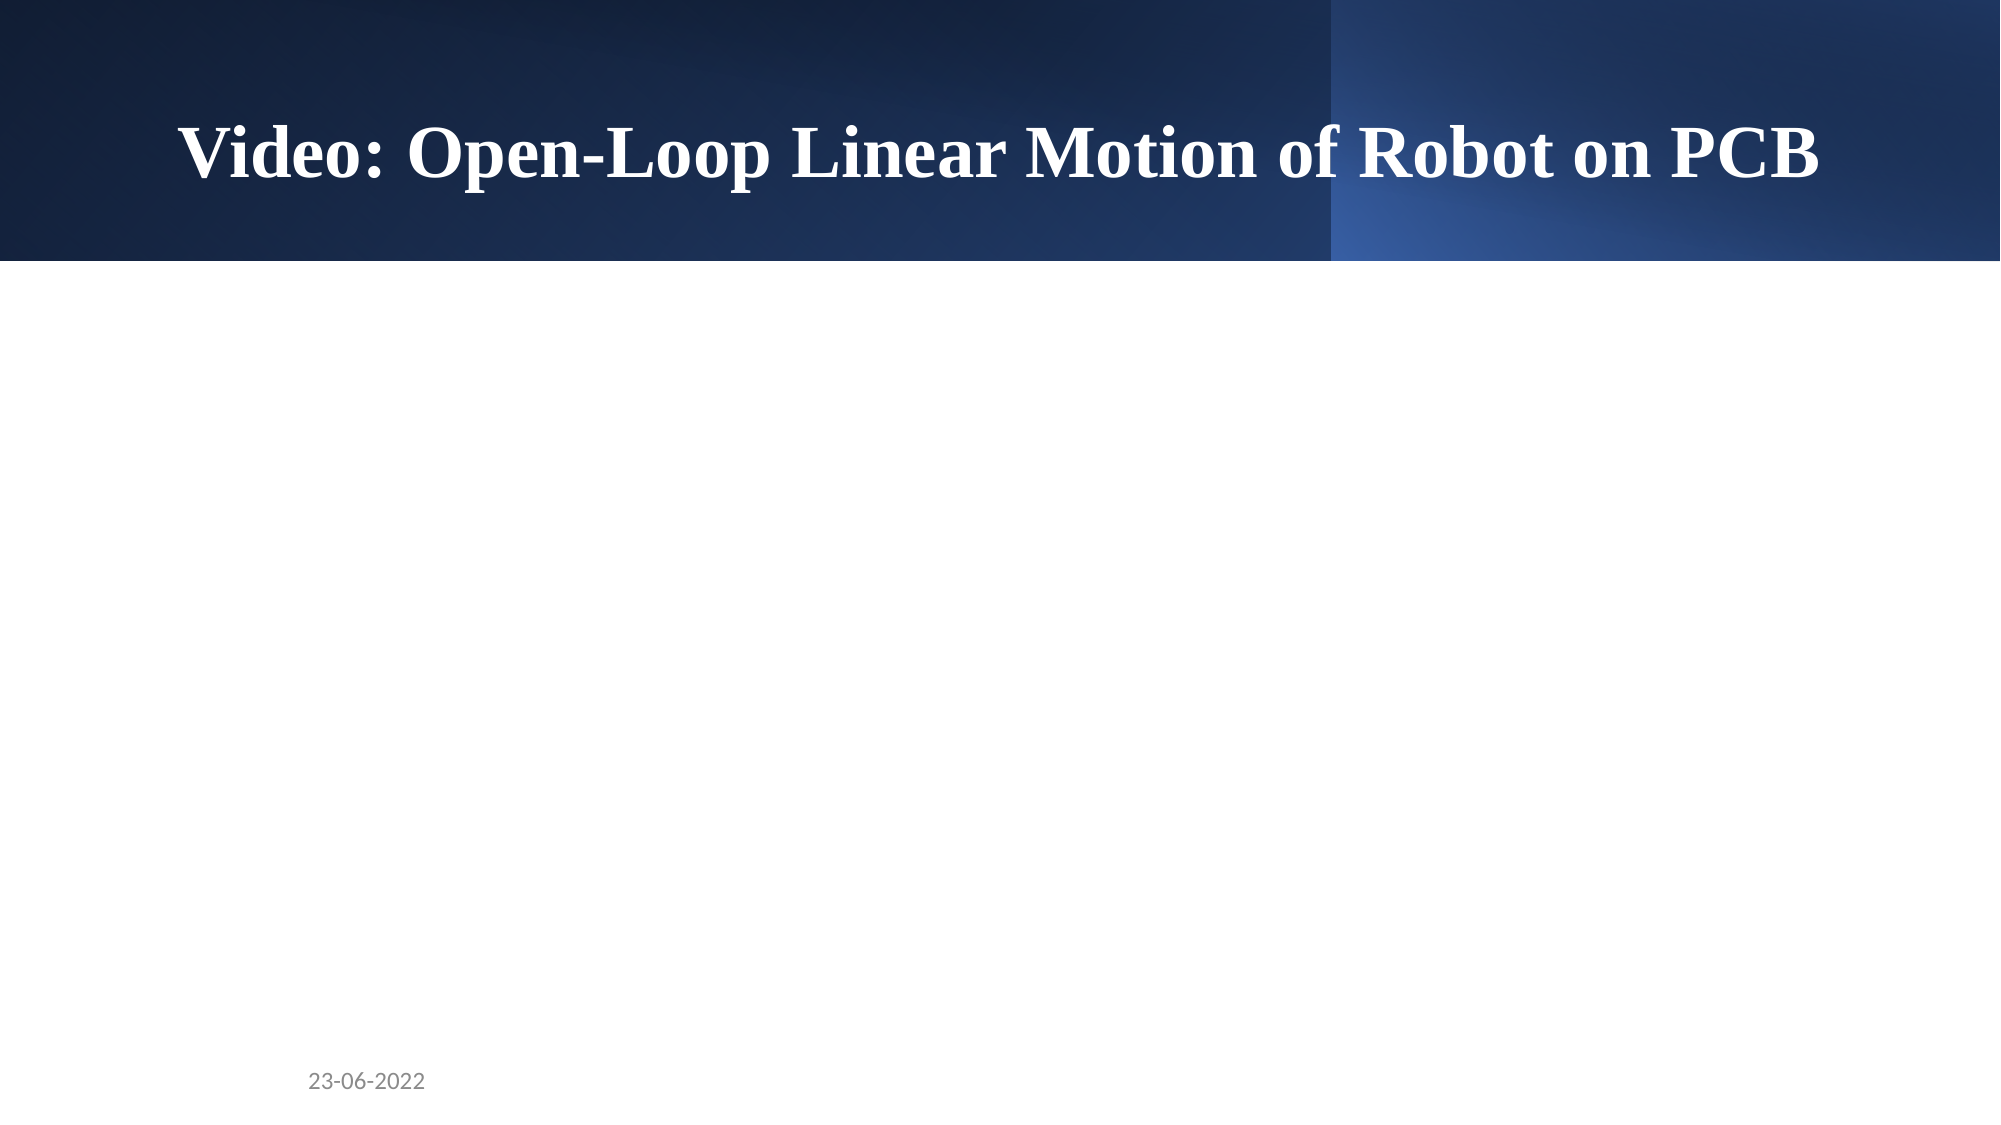

Video: Open-Loop Linear Motion of Robot on PCB
36
23-06-2022